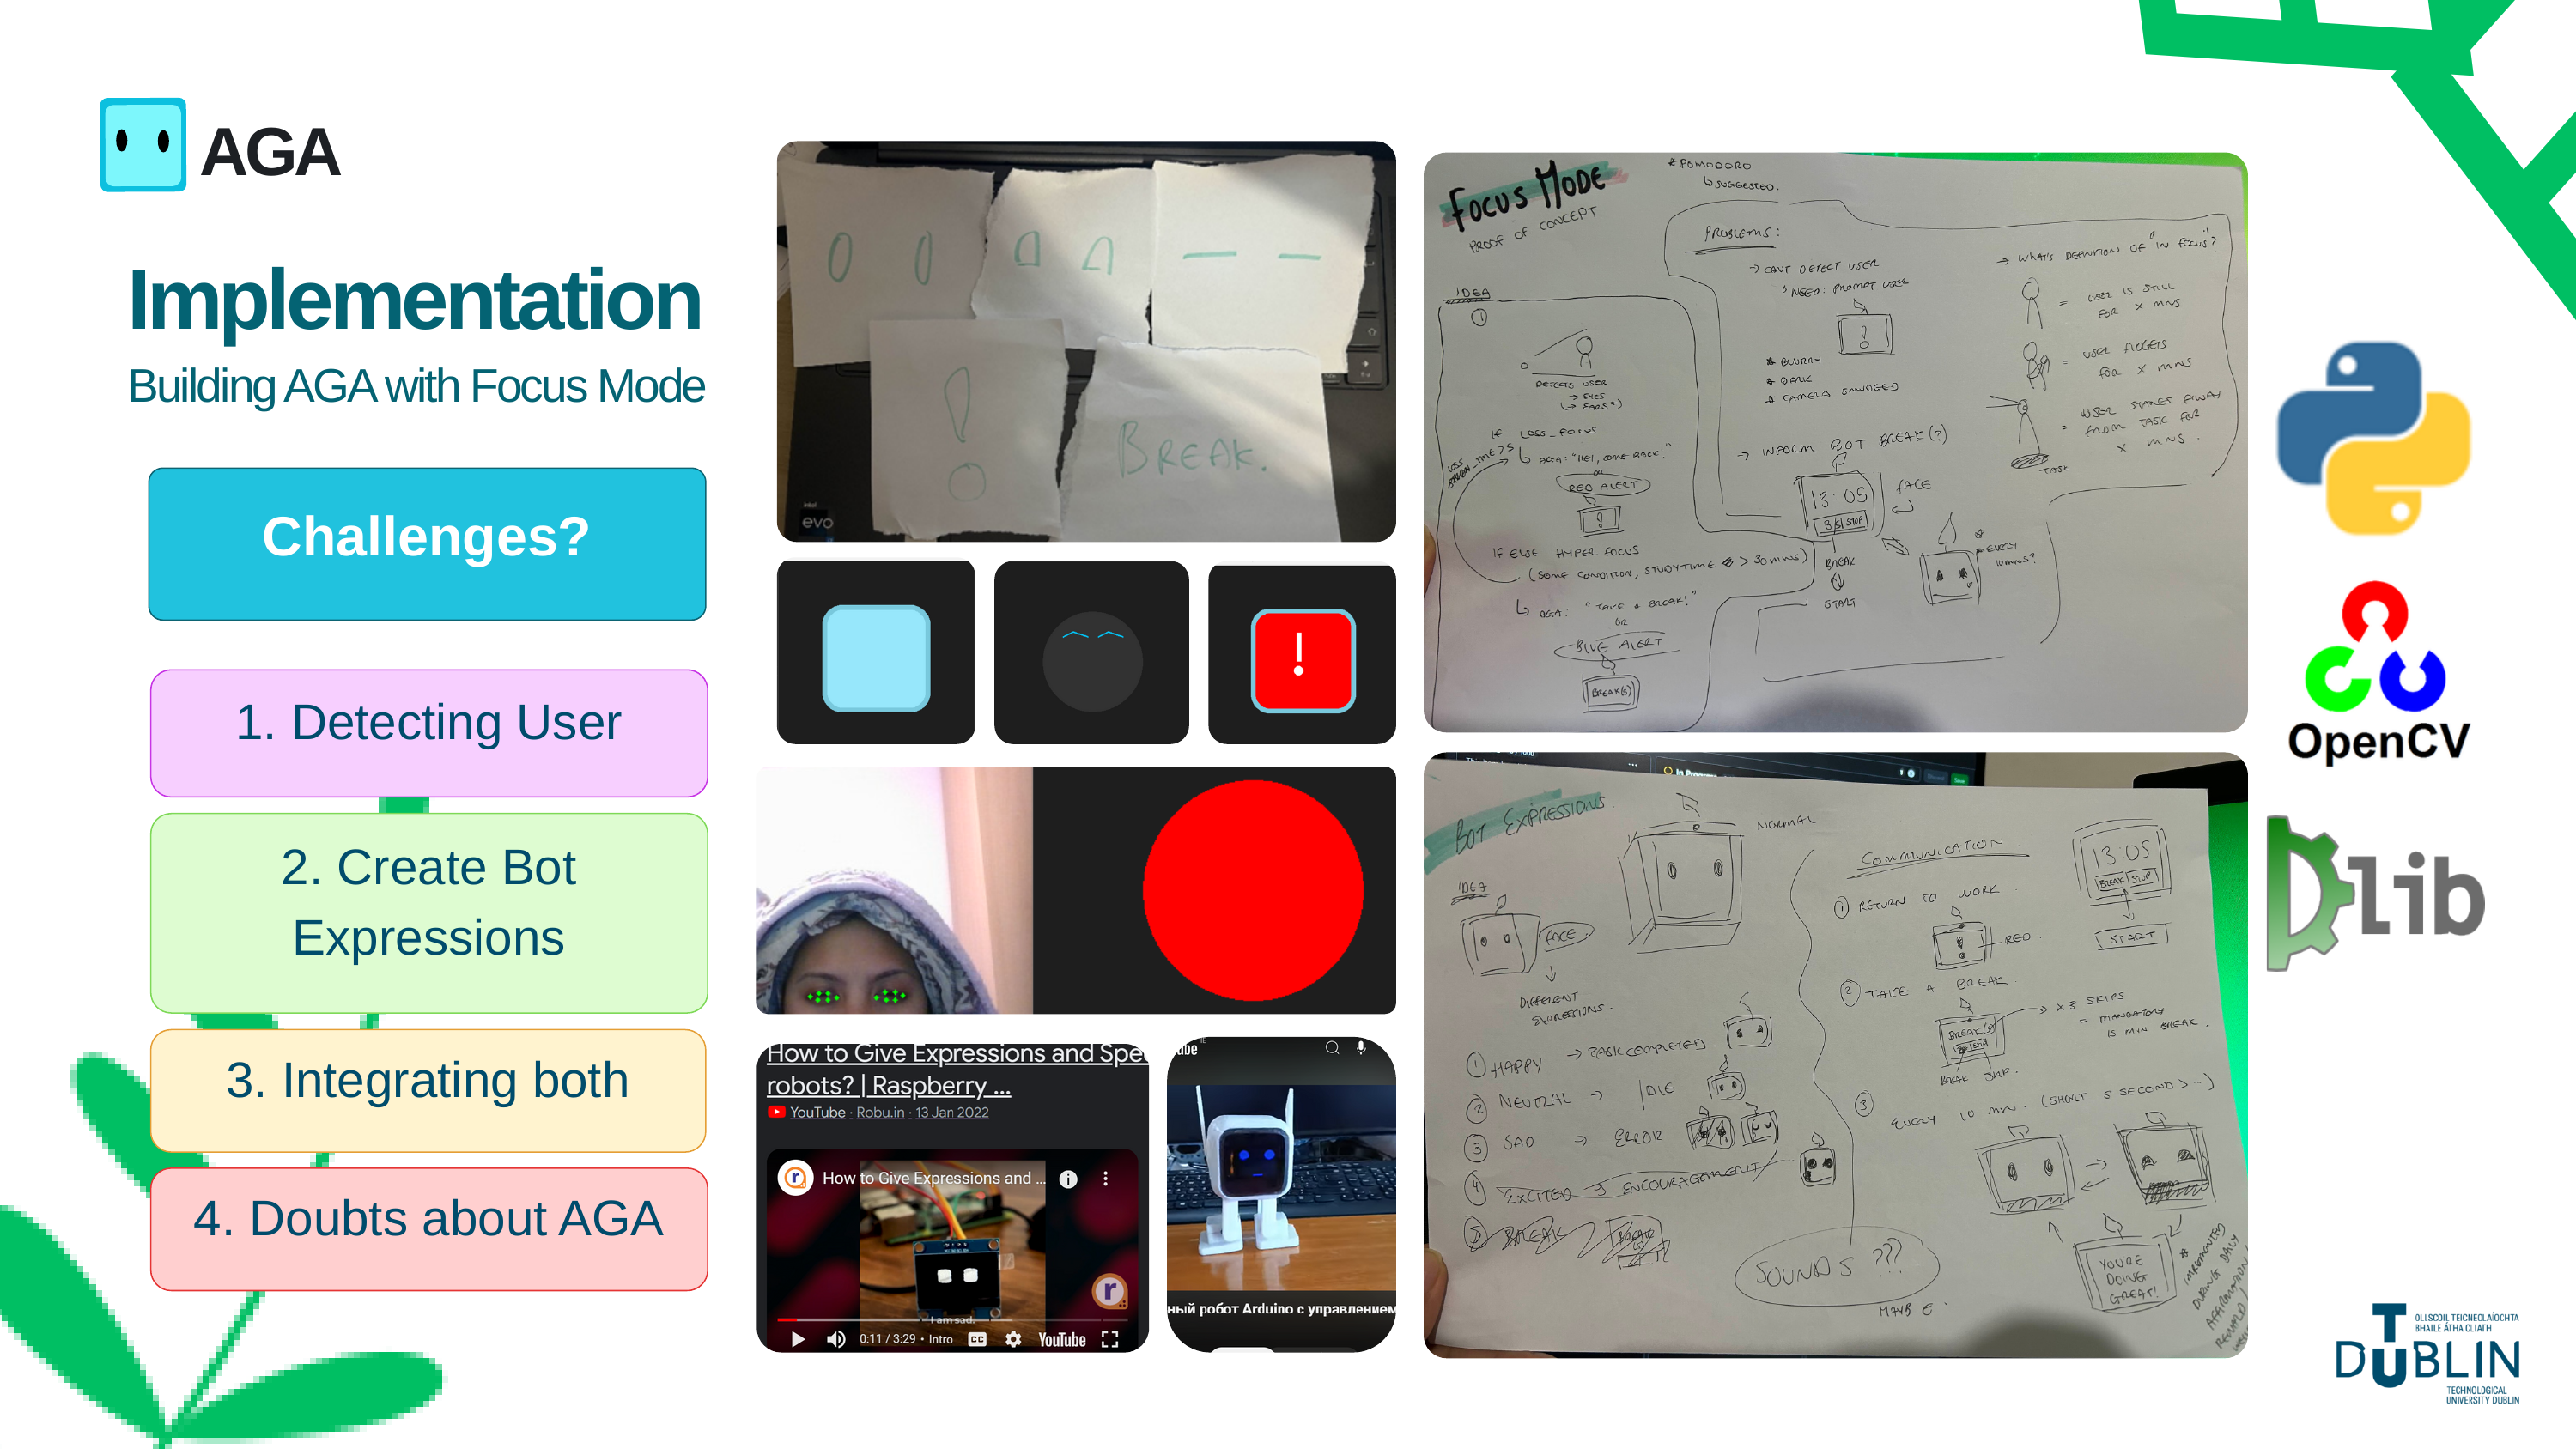

E
E
AGA

Implementation

Building AGA with Focus Mode

Challenges?

1. Detecting User

2. Create Bot Expressions

3. Integrating both

4. Doubts about AGA